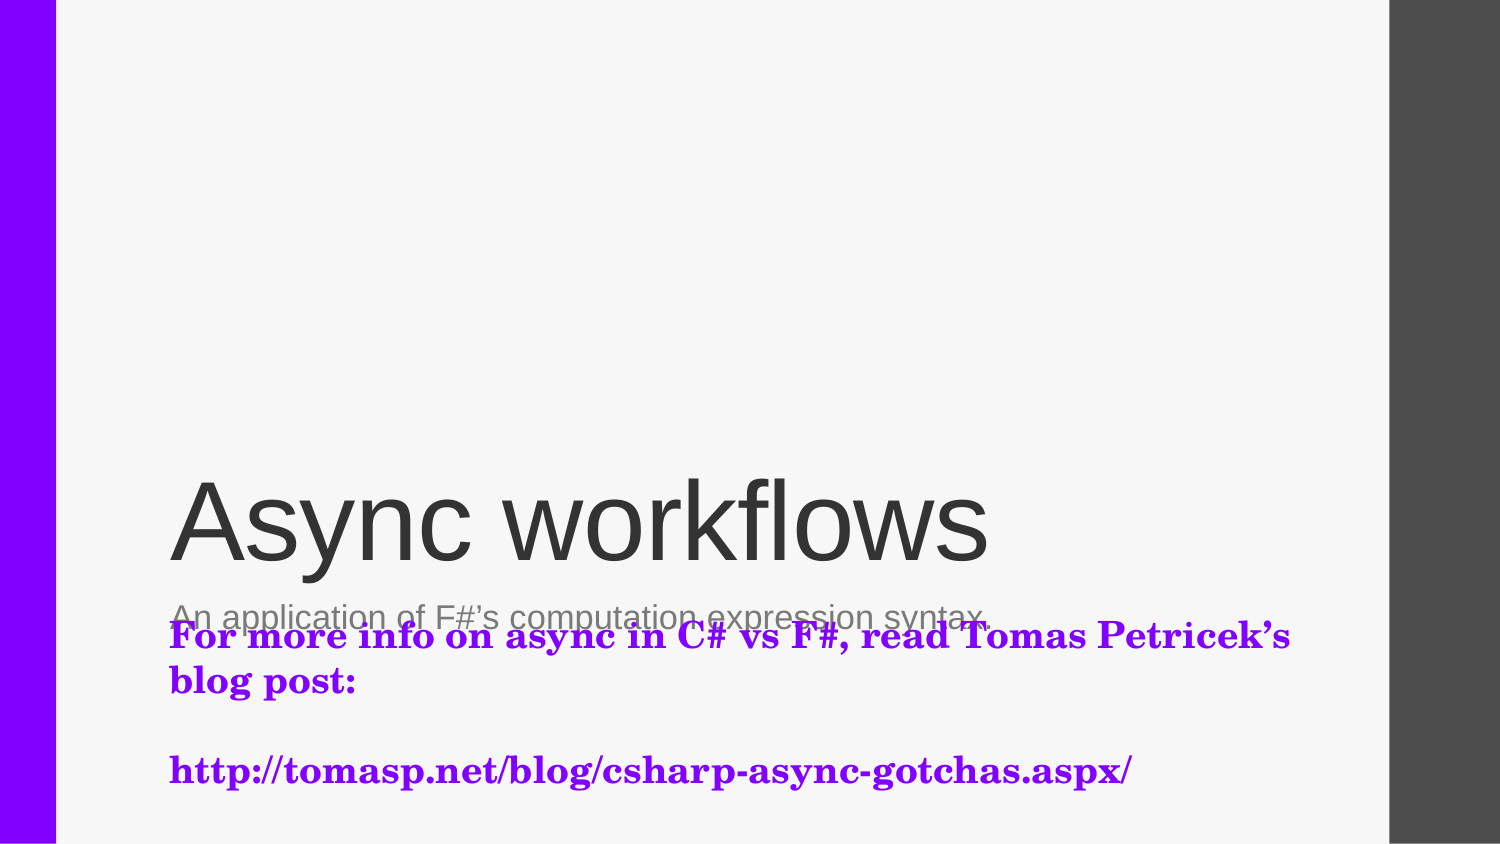

# Async workflows
An application of F#’s computation expression syntax.
For more info on async in C# vs F#, read Tomas Petricek’s blog post:

http://tomasp.net/blog/csharp-async-gotchas.aspx/